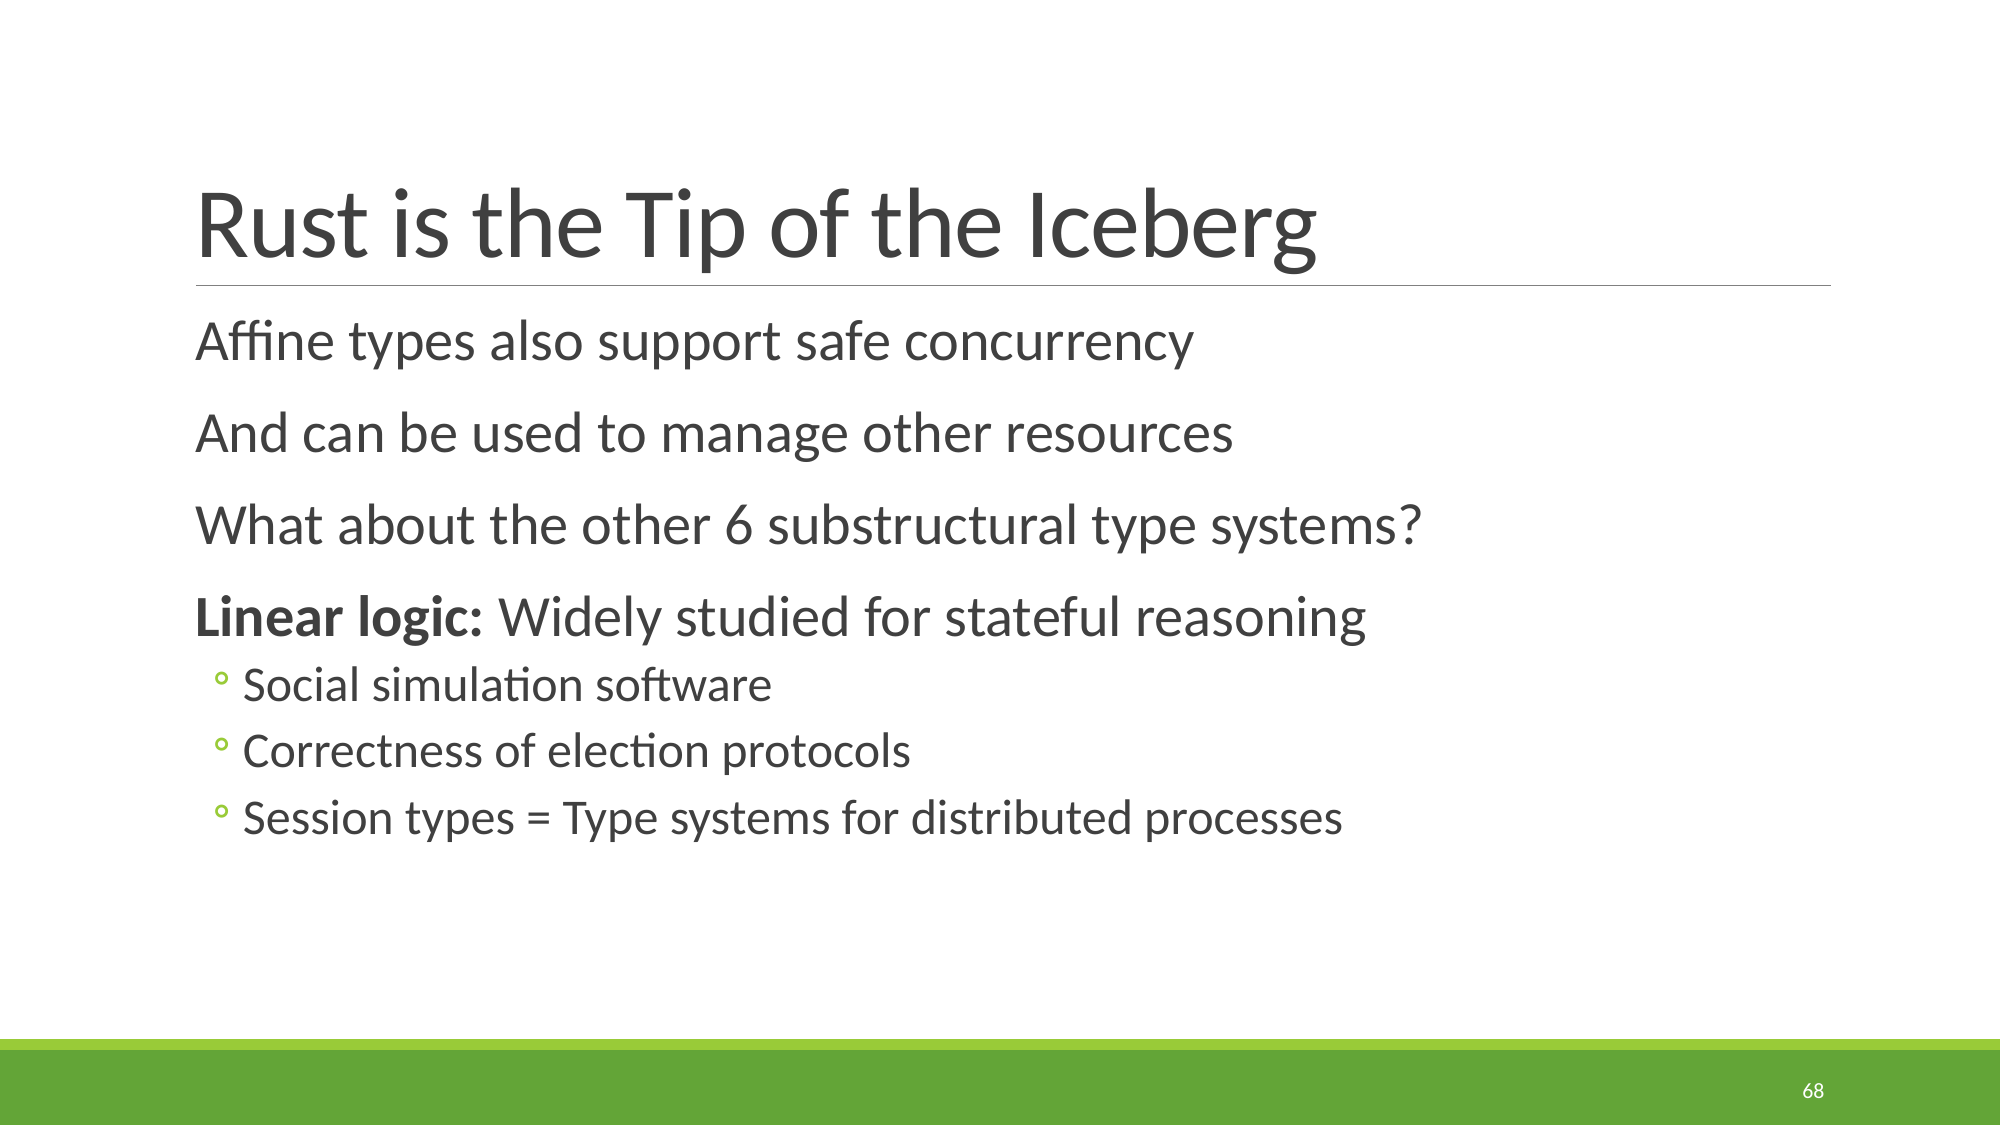

# Rust is the Tip of the Iceberg
Affine types also support safe concurrency
And can be used to manage other resources
What about the other 6 substructural type systems?
Linear logic: Widely studied for stateful reasoning
Social simulation software
Correctness of election protocols
Session types = Type systems for distributed processes
68